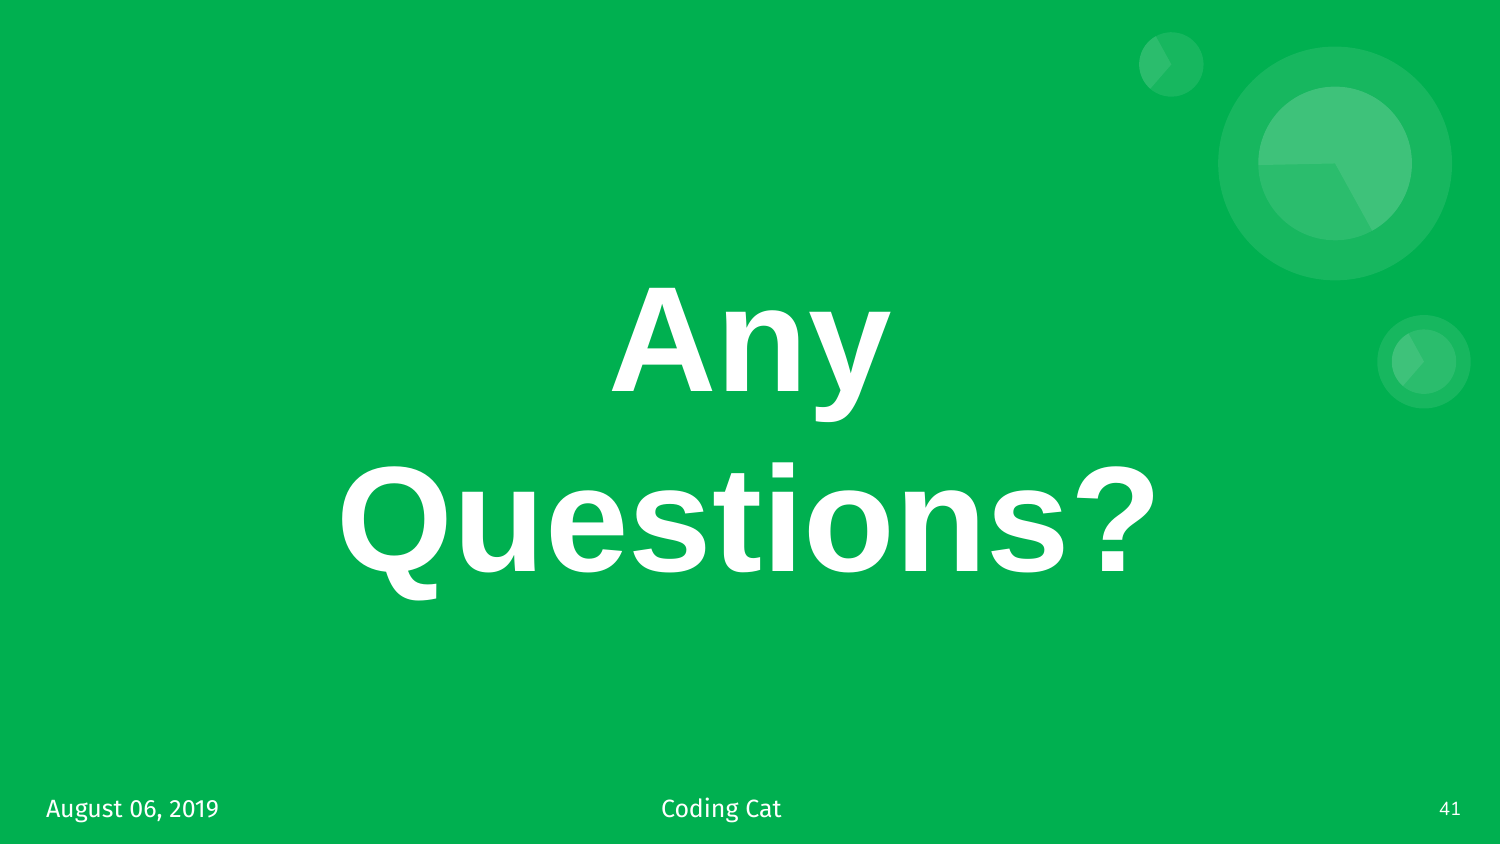

# Any Questions?
August 06, 2019
Coding Cat
41